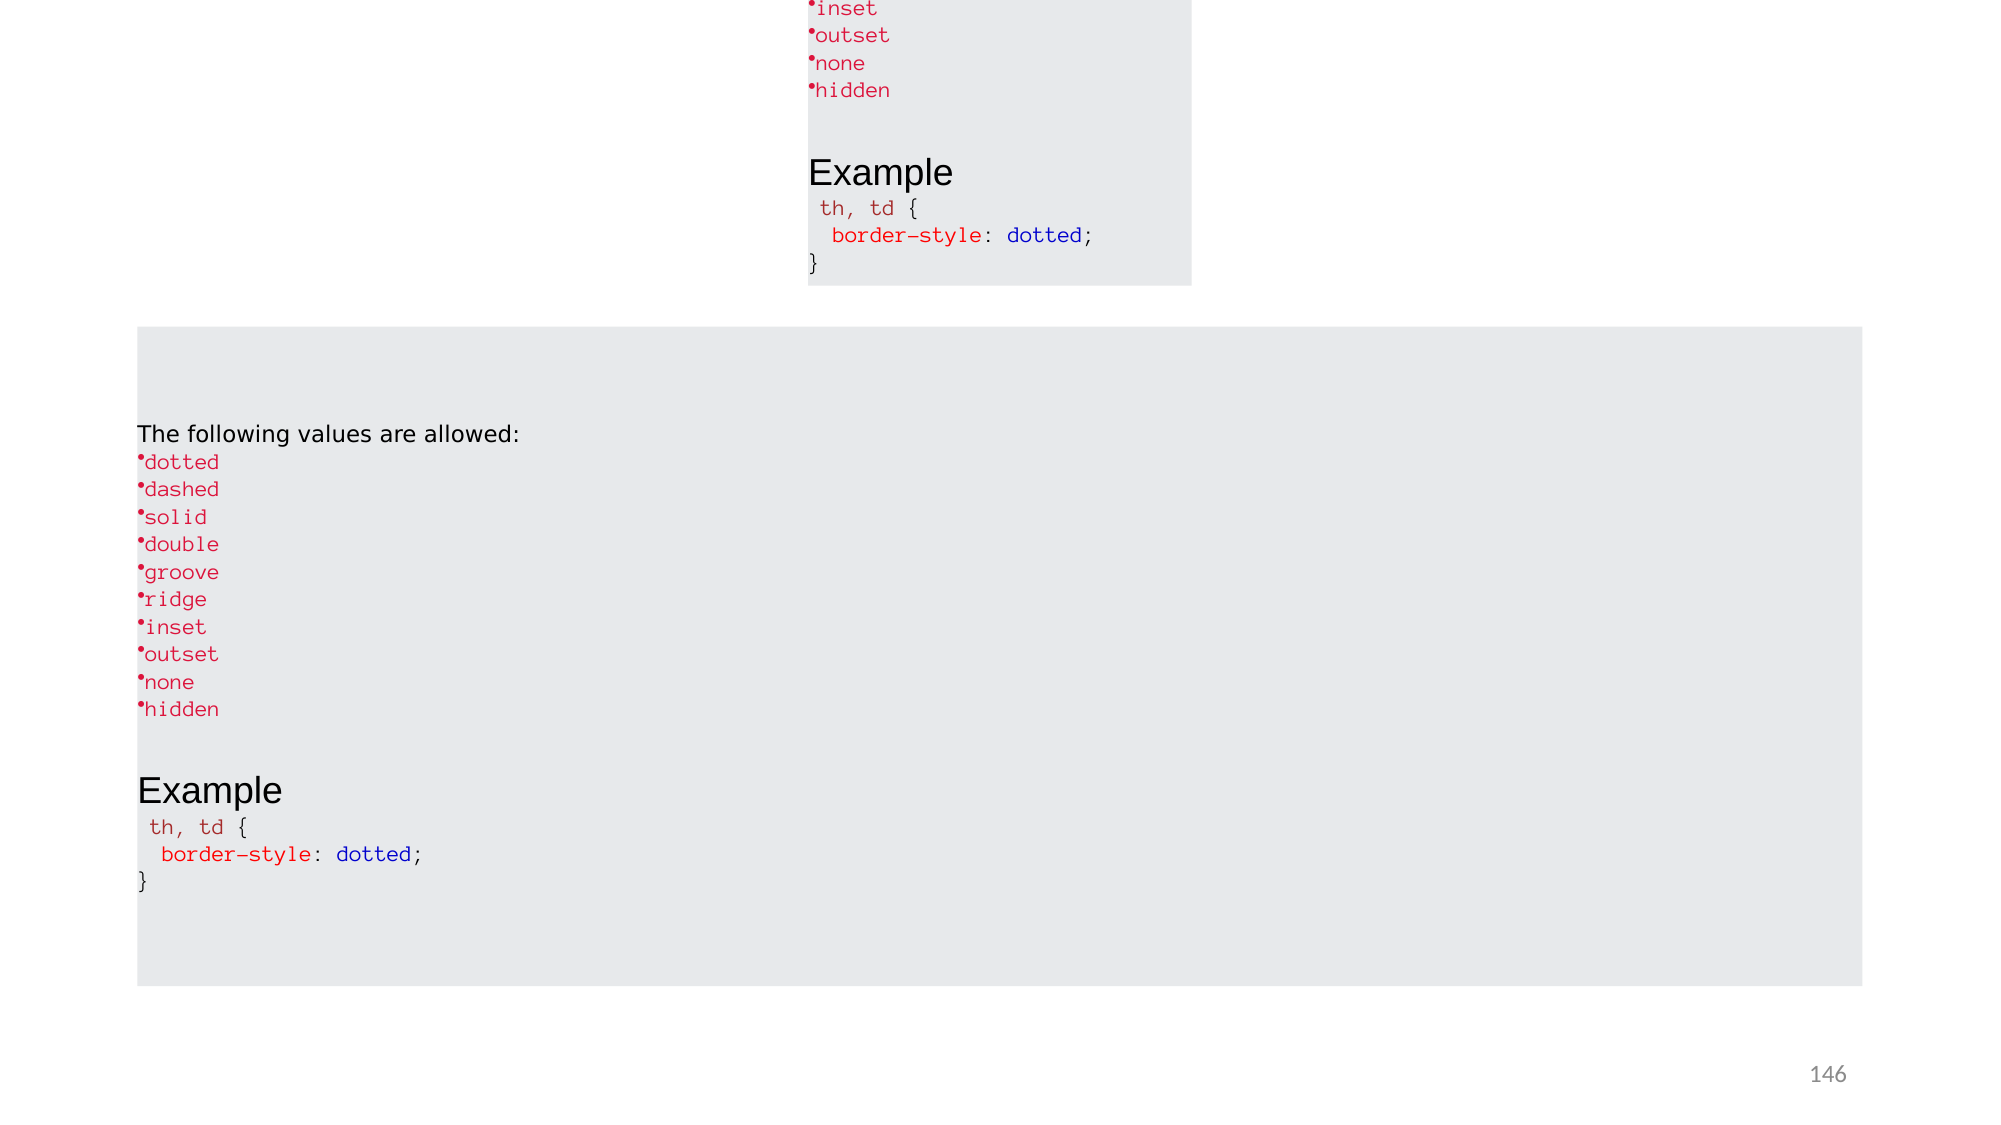

The following values are allowed:
dotted
dashed
solid
double
groove
ridge
inset
outset
none
hidden

Example
 th, td {
  border-style: dotted;
}
#
The following values are allowed:
dotted
dashed
solid
double
groove
ridge
inset
outset
none
hidden

Example
 th, td {
  border-style: dotted;
}

146